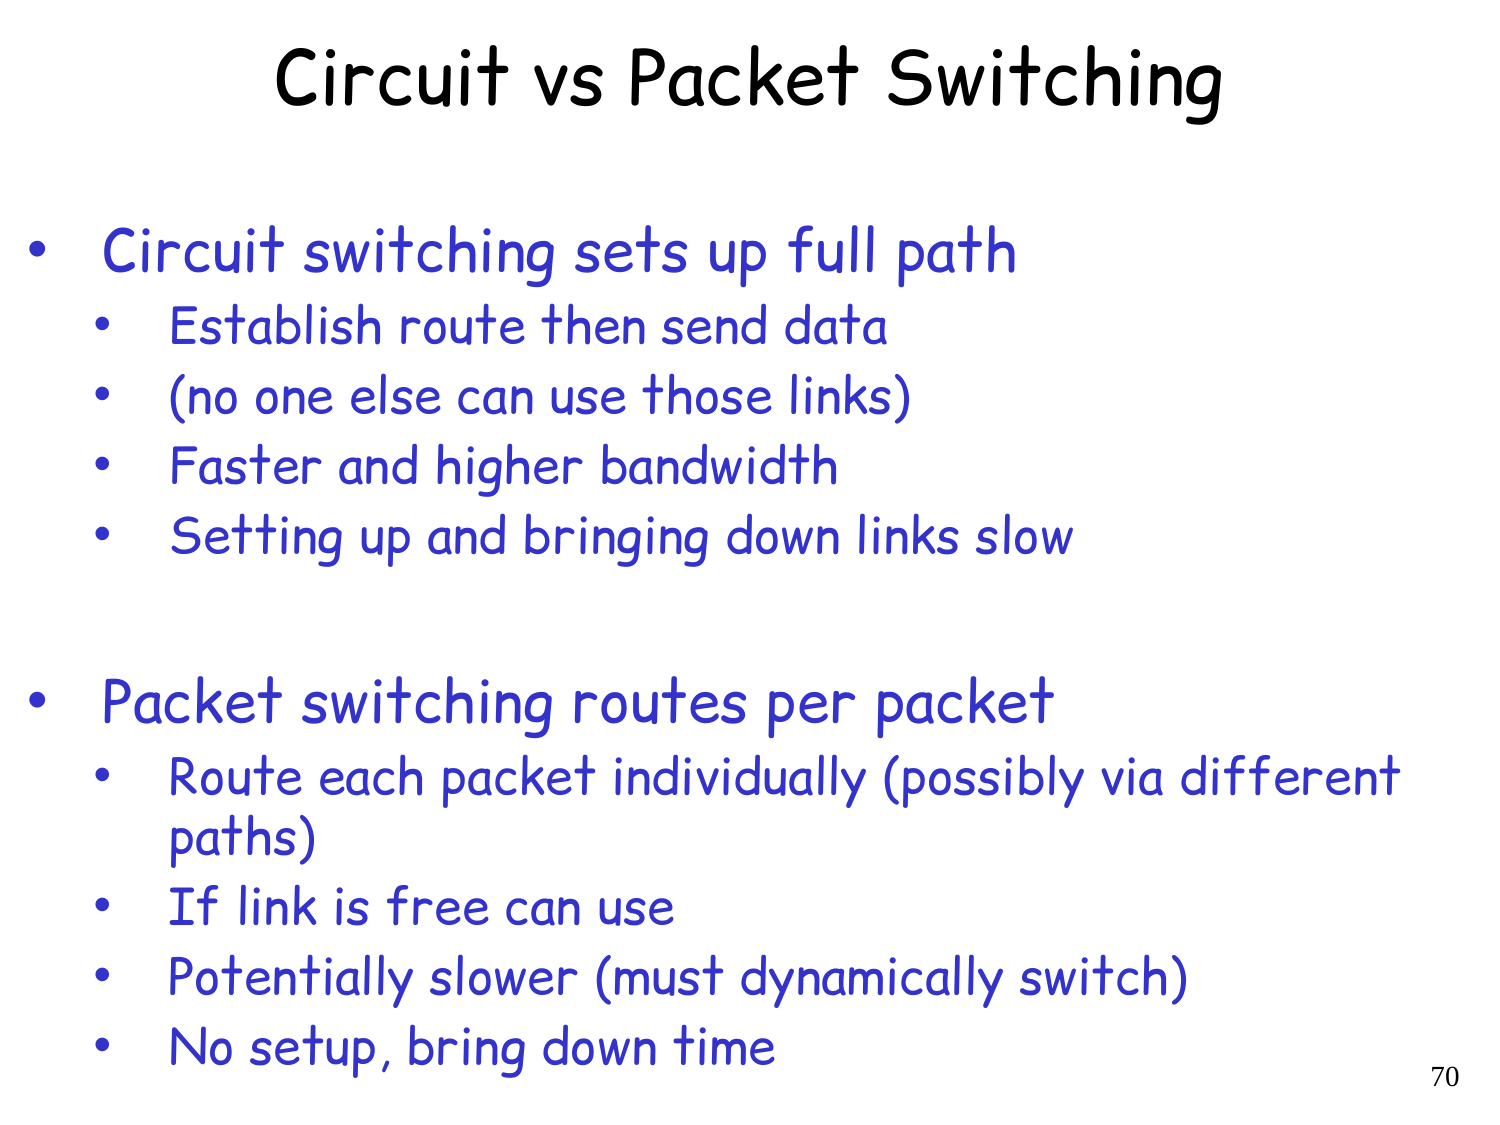

# Circuit vs Packet Switching

Circuit switching sets up full path
Establish route then send data
(no one else can use those links)
Faster and higher bandwidth
Setting up and bringing down links slow

Packet switching routes per packet
Route each packet individually (possibly via different paths)
If link is free can use
Potentially slower (must dynamically switch)
No setup, bring down time

70